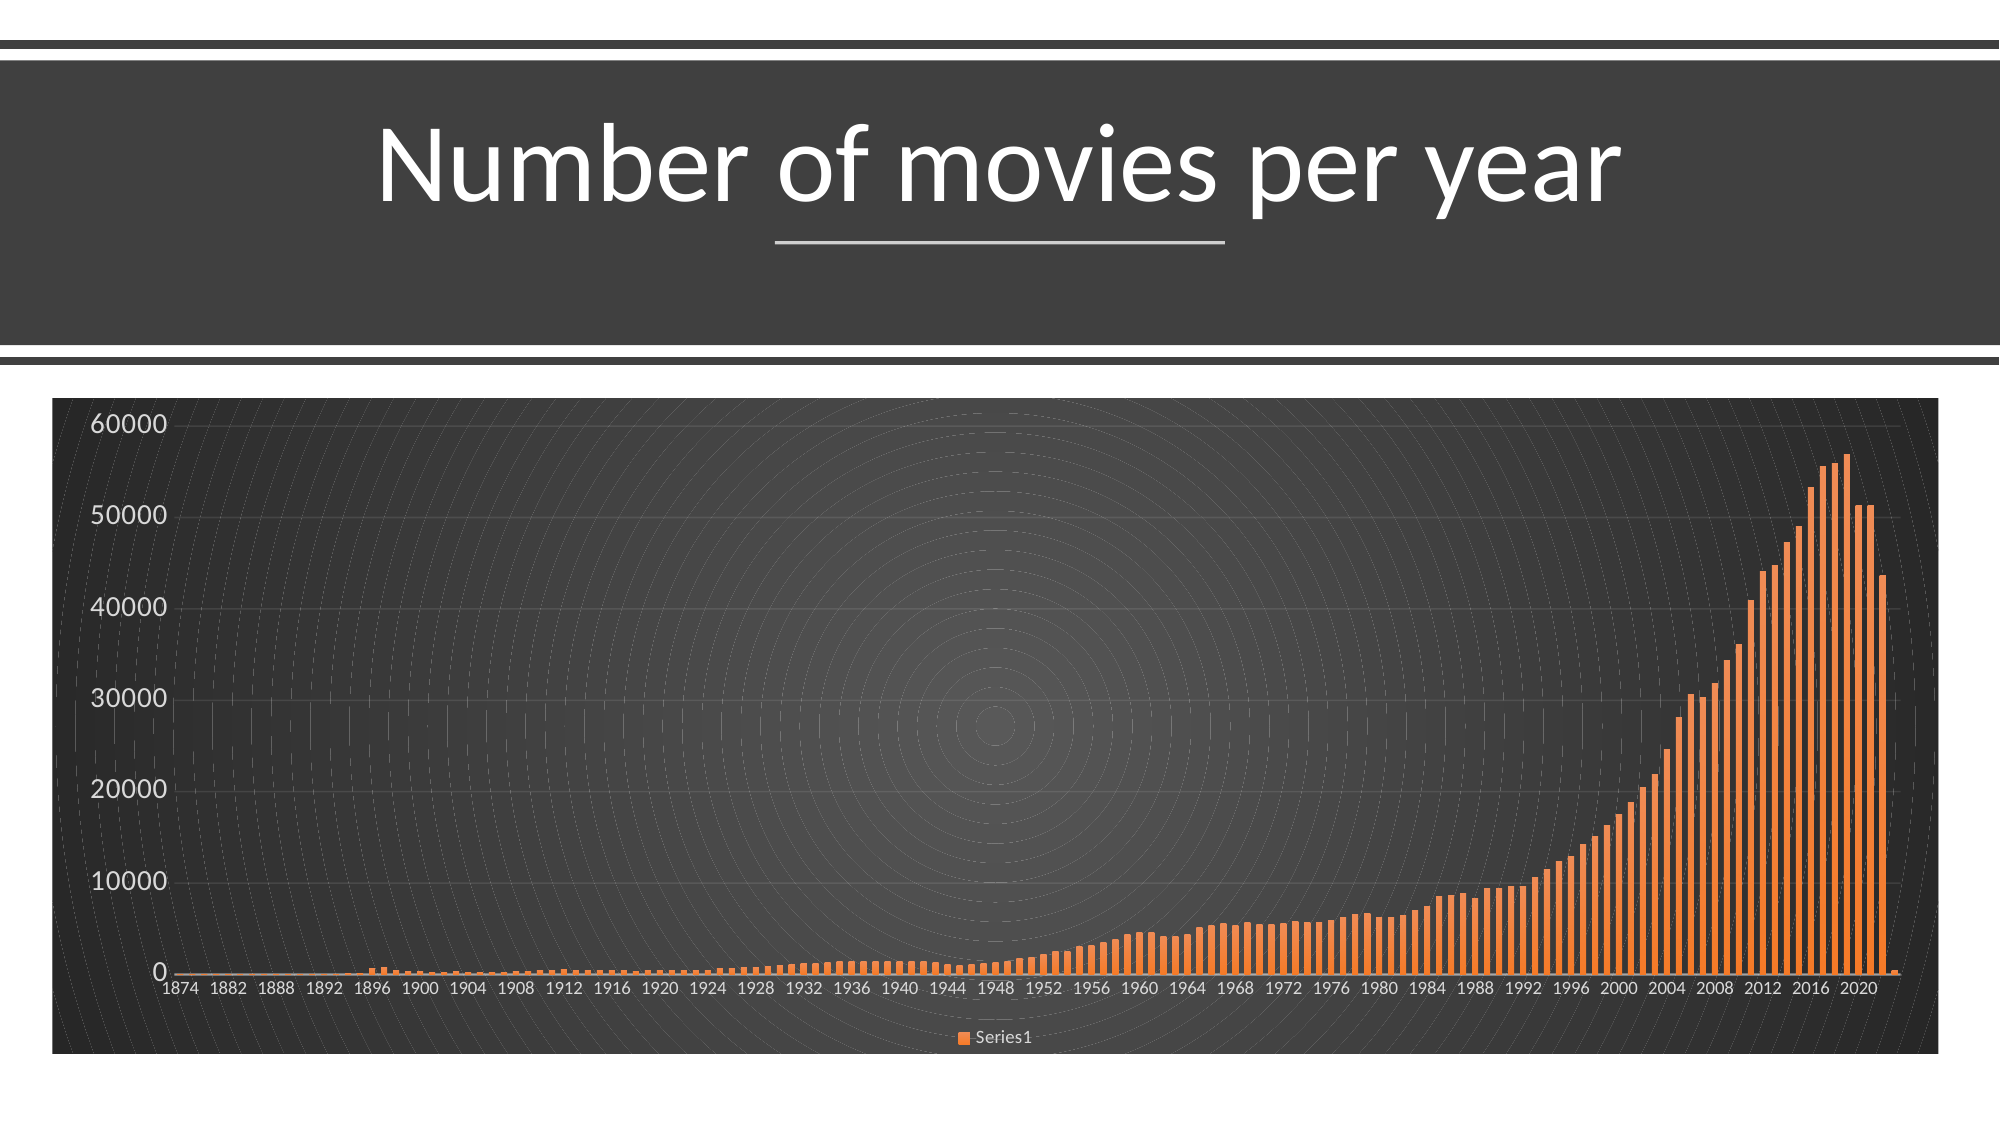

# Number of movies per year

### Chart

| Category |  |
|---|---|
| 1874 | 1.0 |
| 1877 | 4.0 |
| 1878 | 2.0 |
| 1881 | 2.0 |
| 1882 | 2.0 |
| 1883 | 1.0 |
| 1885 | 1.0 |
| 1887 | 45.0 |
| 1888 | 5.0 |
| 1889 | 2.0 |
| 1890 | 6.0 |
| 1891 | 10.0 |
| 1892 | 9.0 |
| 1893 | 3.0 |
| 1894 | 99.0 |
| 1895 | 113.0 |
| 1896 | 698.0 |
| 1897 | 726.0 |
| 1898 | 410.0 |
| 1899 | 304.0 |
| 1900 | 309.0 |
| 1901 | 247.0 |
| 1902 | 215.0 |
| 1903 | 284.0 |
| 1904 | 258.0 |
| 1905 | 226.0 |
| 1906 | 270.0 |
| 1907 | 256.0 |
| 1908 | 326.0 |
| 1909 | 373.0 |
| 1910 | 397.0 |
| 1911 | 453.0 |
| 1912 | 585.0 |
| 1913 | 468.0 |
| 1914 | 416.0 |
| 1915 | 485.0 |
| 1916 | 439.0 |
| 1917 | 421.0 |
| 1918 | 376.0 |
| 1919 | 419.0 |
| 1920 | 469.0 |
| 1921 | 452.0 |
| 1922 | 433.0 |
| 1923 | 476.0 |
| 1924 | 491.0 |
| 1925 | 620.0 |
| 1926 | 696.0 |
| 1927 | 726.0 |
| 1928 | 767.0 |
| 1929 | 875.0 |
| 1930 | 998.0 |
| 1931 | 1119.0 |
| 1932 | 1210.0 |
| 1933 | 1178.0 |
| 1934 | 1319.0 |
| 1935 | 1370.0 |
| 1936 | 1430.0 |
| 1937 | 1425.0 |
| 1938 | 1443.0 |
| 1939 | 1370.0 |
| 1940 | 1405.0 |
| 1941 | 1381.0 |
| 1942 | 1384.0 |
| 1943 | 1276.0 |
| 1944 | 1130.0 |
| 1945 | 1011.0 |
| 1946 | 1114.0 |
| 1947 | 1165.0 |
| 1948 | 1271.0 |
| 1949 | 1462.0 |
| 1950 | 1724.0 |
| 1951 | 1867.0 |
| 1952 | 2153.0 |
| 1953 | 2516.0 |
| 1954 | 2535.0 |
| 1955 | 3064.0 |
| 1956 | 3137.0 |
| 1957 | 3521.0 |
| 1958 | 3848.0 |
| 1959 | 4344.0 |
| 1960 | 4602.0 |
| 1961 | 4642.0 |
| 1962 | 4159.0 |
| 1963 | 4168.0 |
| 1964 | 4374.0 |
| 1965 | 5092.0 |
| 1966 | 5371.0 |
| 1967 | 5570.0 |
| 1968 | 5362.0 |
| 1969 | 5645.0 |
| 1970 | 5479.0 |
| 1971 | 5447.0 |
| 1972 | 5537.0 |
| 1973 | 5756.0 |
| 1974 | 5680.0 |
| 1975 | 5719.0 |
| 1976 | 5907.0 |
| 1977 | 6214.0 |
| 1978 | 6562.0 |
| 1979 | 6633.0 |
| 1980 | 6205.0 |
| 1981 | 6243.0 |
| 1982 | 6488.0 |
| 1983 | 6987.0 |
| 1984 | 7488.0 |
| 1985 | 8501.0 |
| 1986 | 8620.0 |
| 1987 | 8807.0 |
| 1988 | 8361.0 |
| 1989 | 9366.0 |
| 1990 | 9428.0 |
| 1991 | 9577.0 |
| 1992 | 9577.0 |
| 1993 | 10631.0 |
| 1994 | 11477.0 |
| 1995 | 12323.0 |
| 1996 | 12927.0 |
| 1997 | 14187.0 |
| 1998 | 15078.0 |
| 1999 | 16288.0 |
| 2000 | 17543.0 |
| 2001 | 18830.0 |
| 2002 | 20475.0 |
| 2003 | 21889.0 |
| 2004 | 24625.0 |
| 2005 | 28137.0 |
| 2006 | 30623.0 |
| 2007 | 30283.0 |
| 2008 | 31858.0 |
| 2009 | 34375.0 |
| 2010 | 36060.0 |
| 2011 | 40876.0 |
| 2012 | 44121.0 |
| 2013 | 44804.0 |
| 2014 | 47324.0 |
| 2015 | 48986.0 |
| 2016 | 53332.0 |
| 2017 | 55538.0 |
| 2018 | 55896.0 |
| 2019 | 56928.0 |
| 2020 | 51283.0 |
| 2021 | 51329.0 |
| 2022 | 43615.0 |
| 2023 | 471.0 |